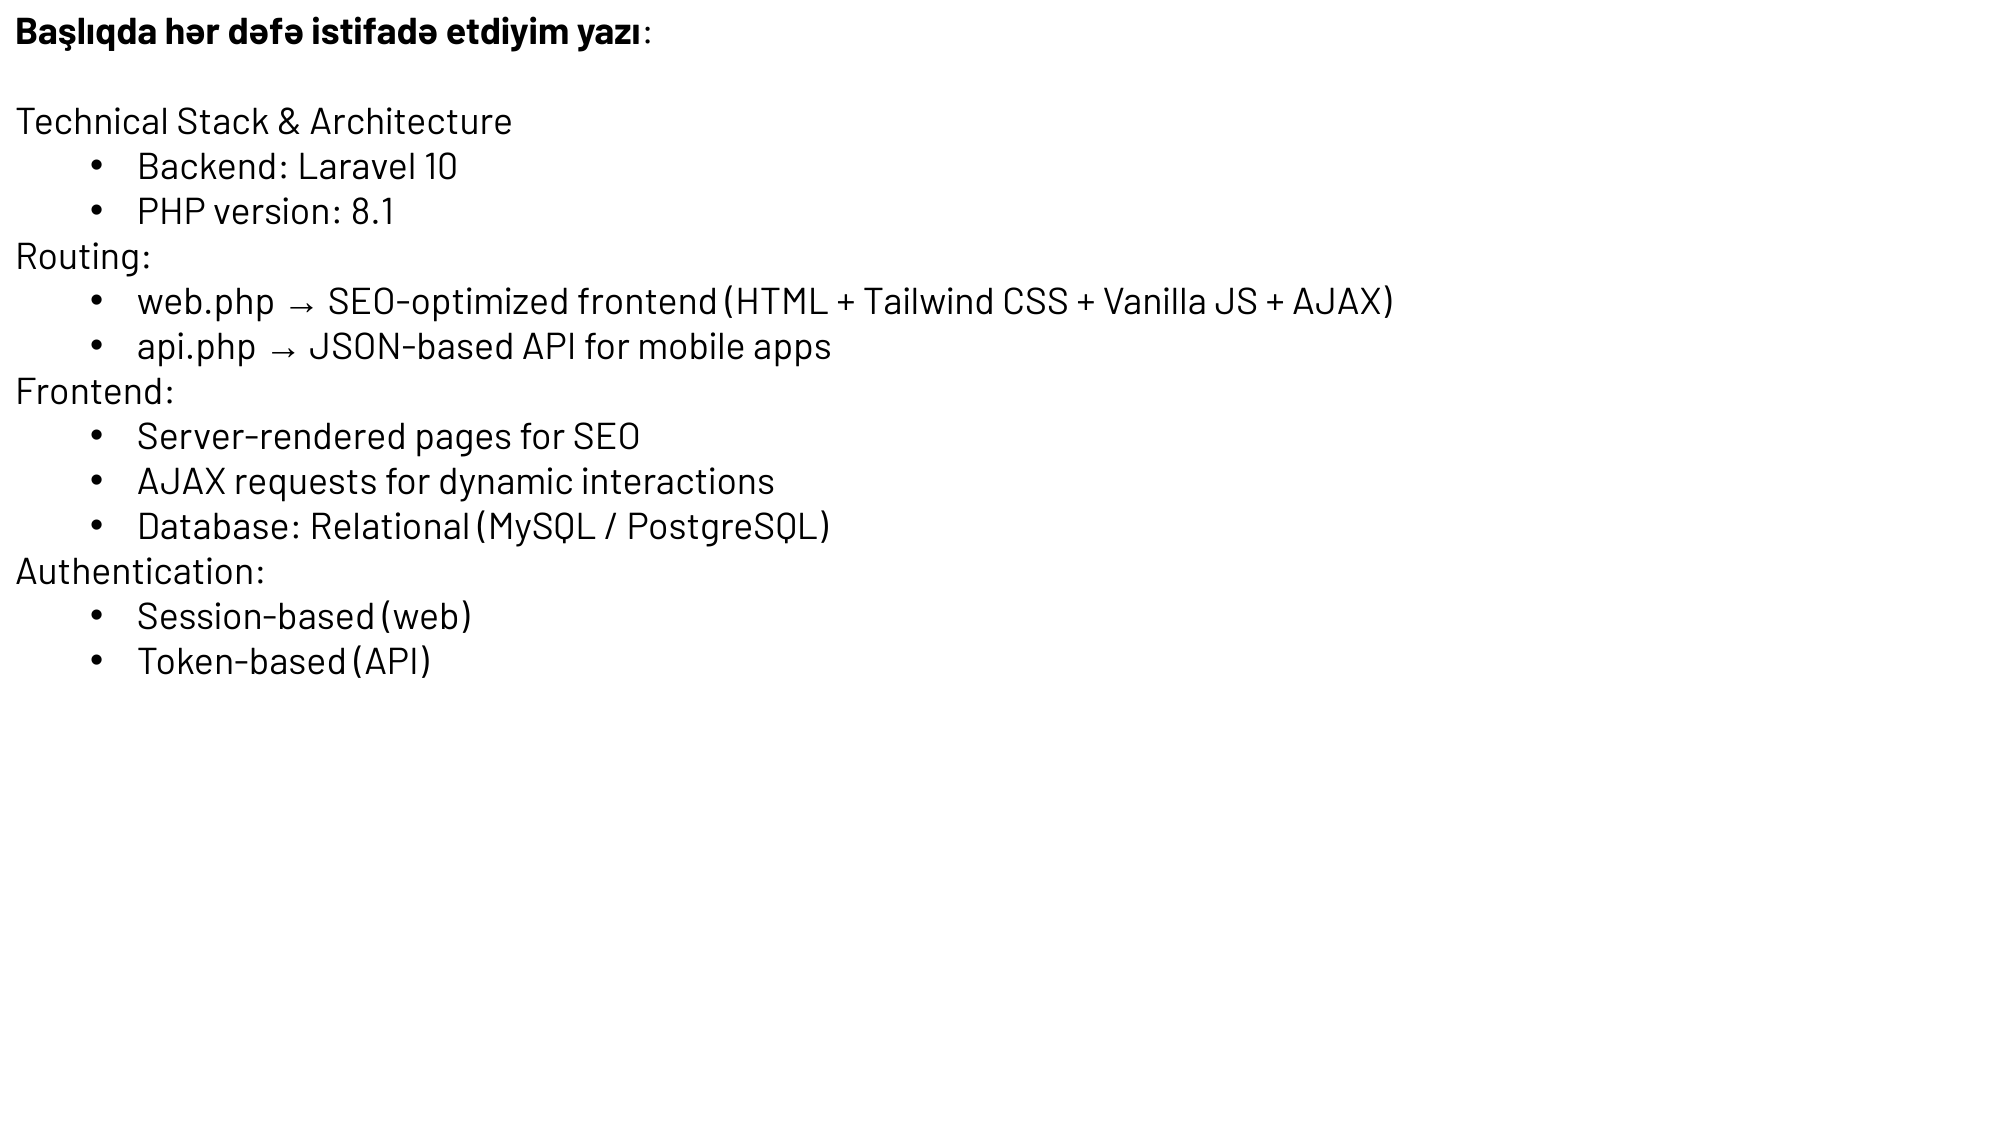

Başlıqda hər dəfə istifadə etdiyim yazı:
Technical Stack & Architecture
Backend: Laravel 10
PHP version: 8.1
Routing:
web.php → SEO-optimized frontend (HTML + Tailwind CSS + Vanilla JS + AJAX)
api.php → JSON-based API for mobile apps
Frontend:
Server-rendered pages for SEO
AJAX requests for dynamic interactions
Database: Relational (MySQL / PostgreSQL)
Authentication:
Session-based (web)
Token-based (API)